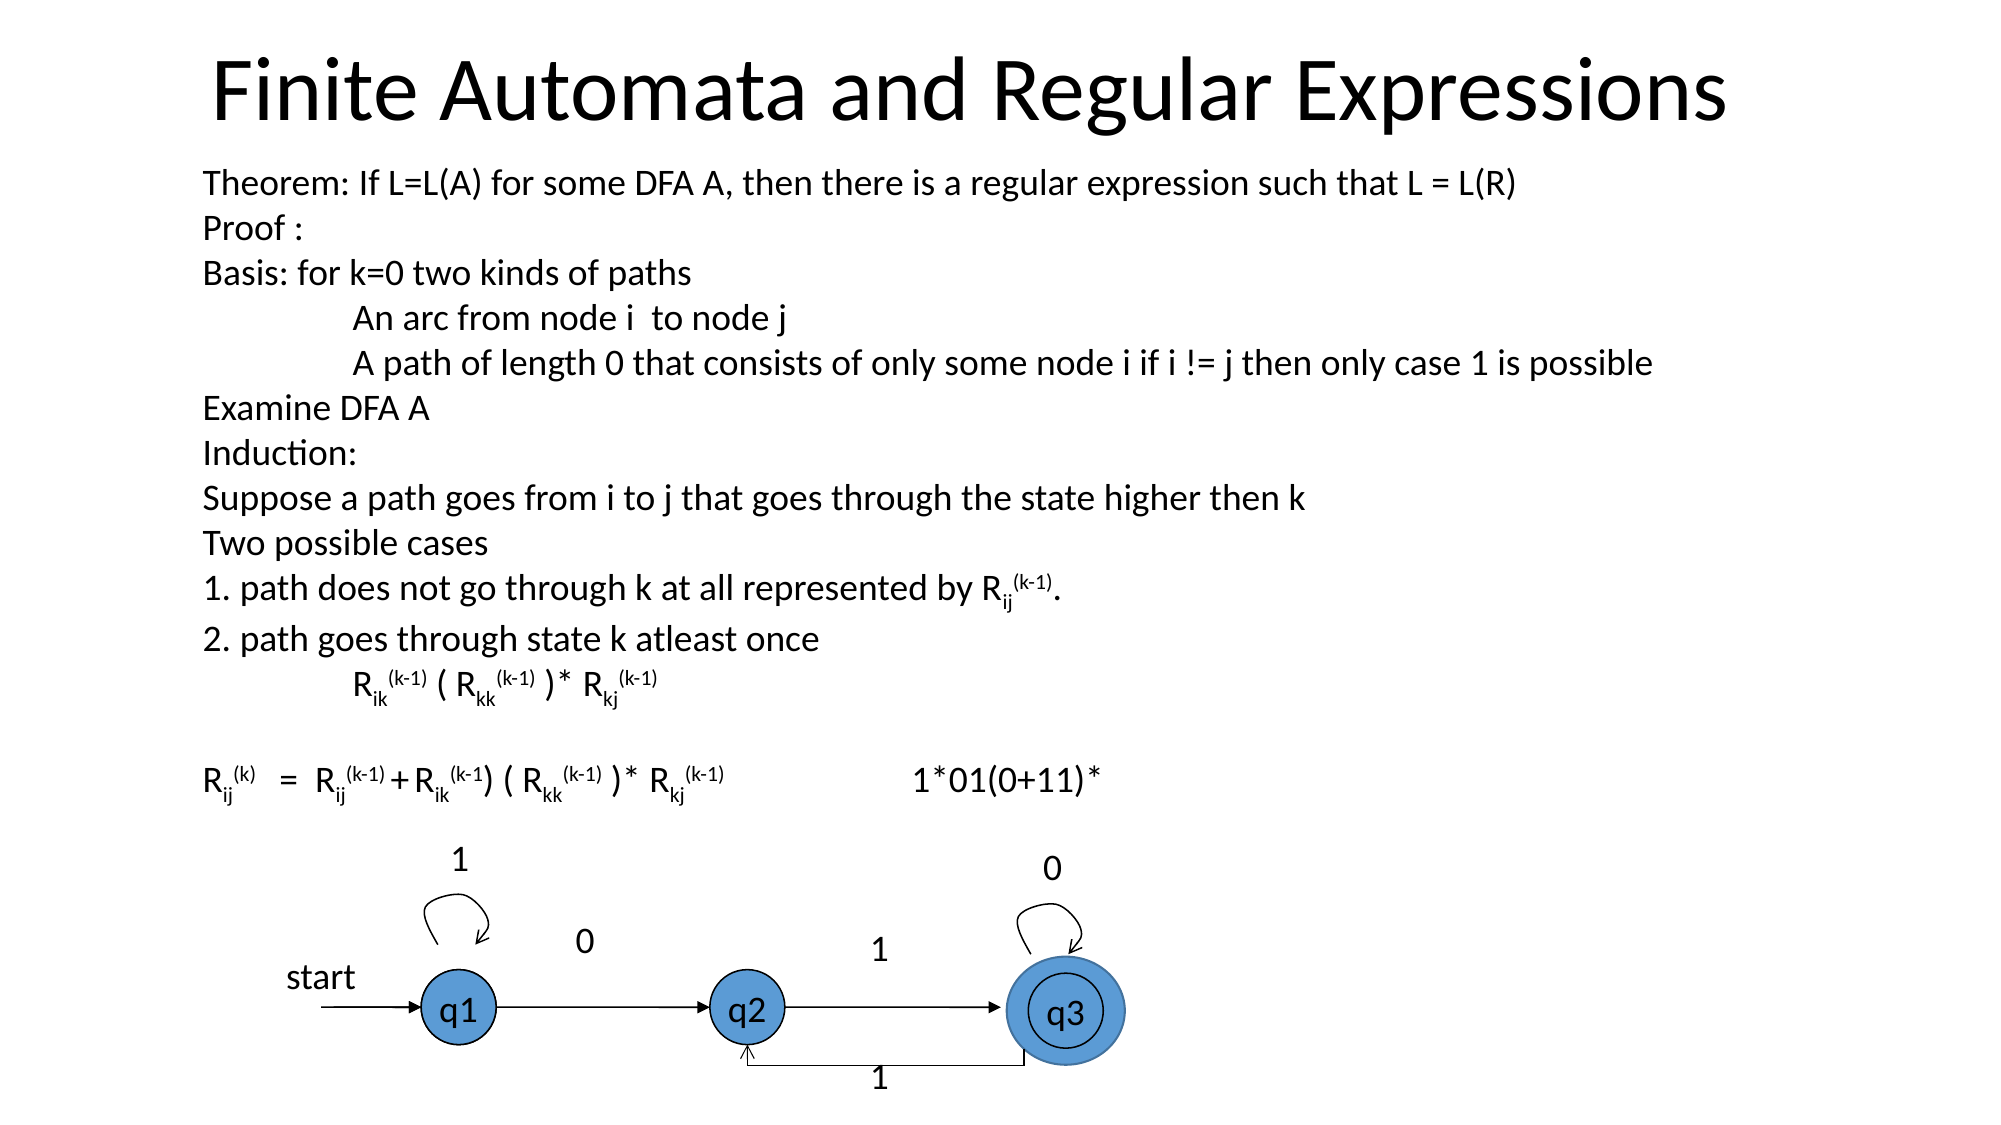

# Finite Automata and Regular Expressions
Theorem: If L=L(A) for some DFA A, then there is a regular expression such that L = L(R)
Proof :
Basis: for k=0 two kinds of paths
	An arc from node i  to node j
	A path of length 0 that consists of only some node i if i != j then only case 1 is possible
Examine DFA A
Induction:
Suppose a path goes from i to j that goes through the state higher then k
Two possible cases
1. path does not go through k at all represented by Rij(k-1).
2. path goes through state k atleast once
	Rik(k-1) ( Rkk(k-1) )* Rkj(k-1)

Rij(k)    =  Rij(k-1) + Rik(k-1) ( Rkk(k-1) )* Rkj(k-1)                      1*01(0+11)*
1

0

0
1
start
q1

q0
q2
q3

1